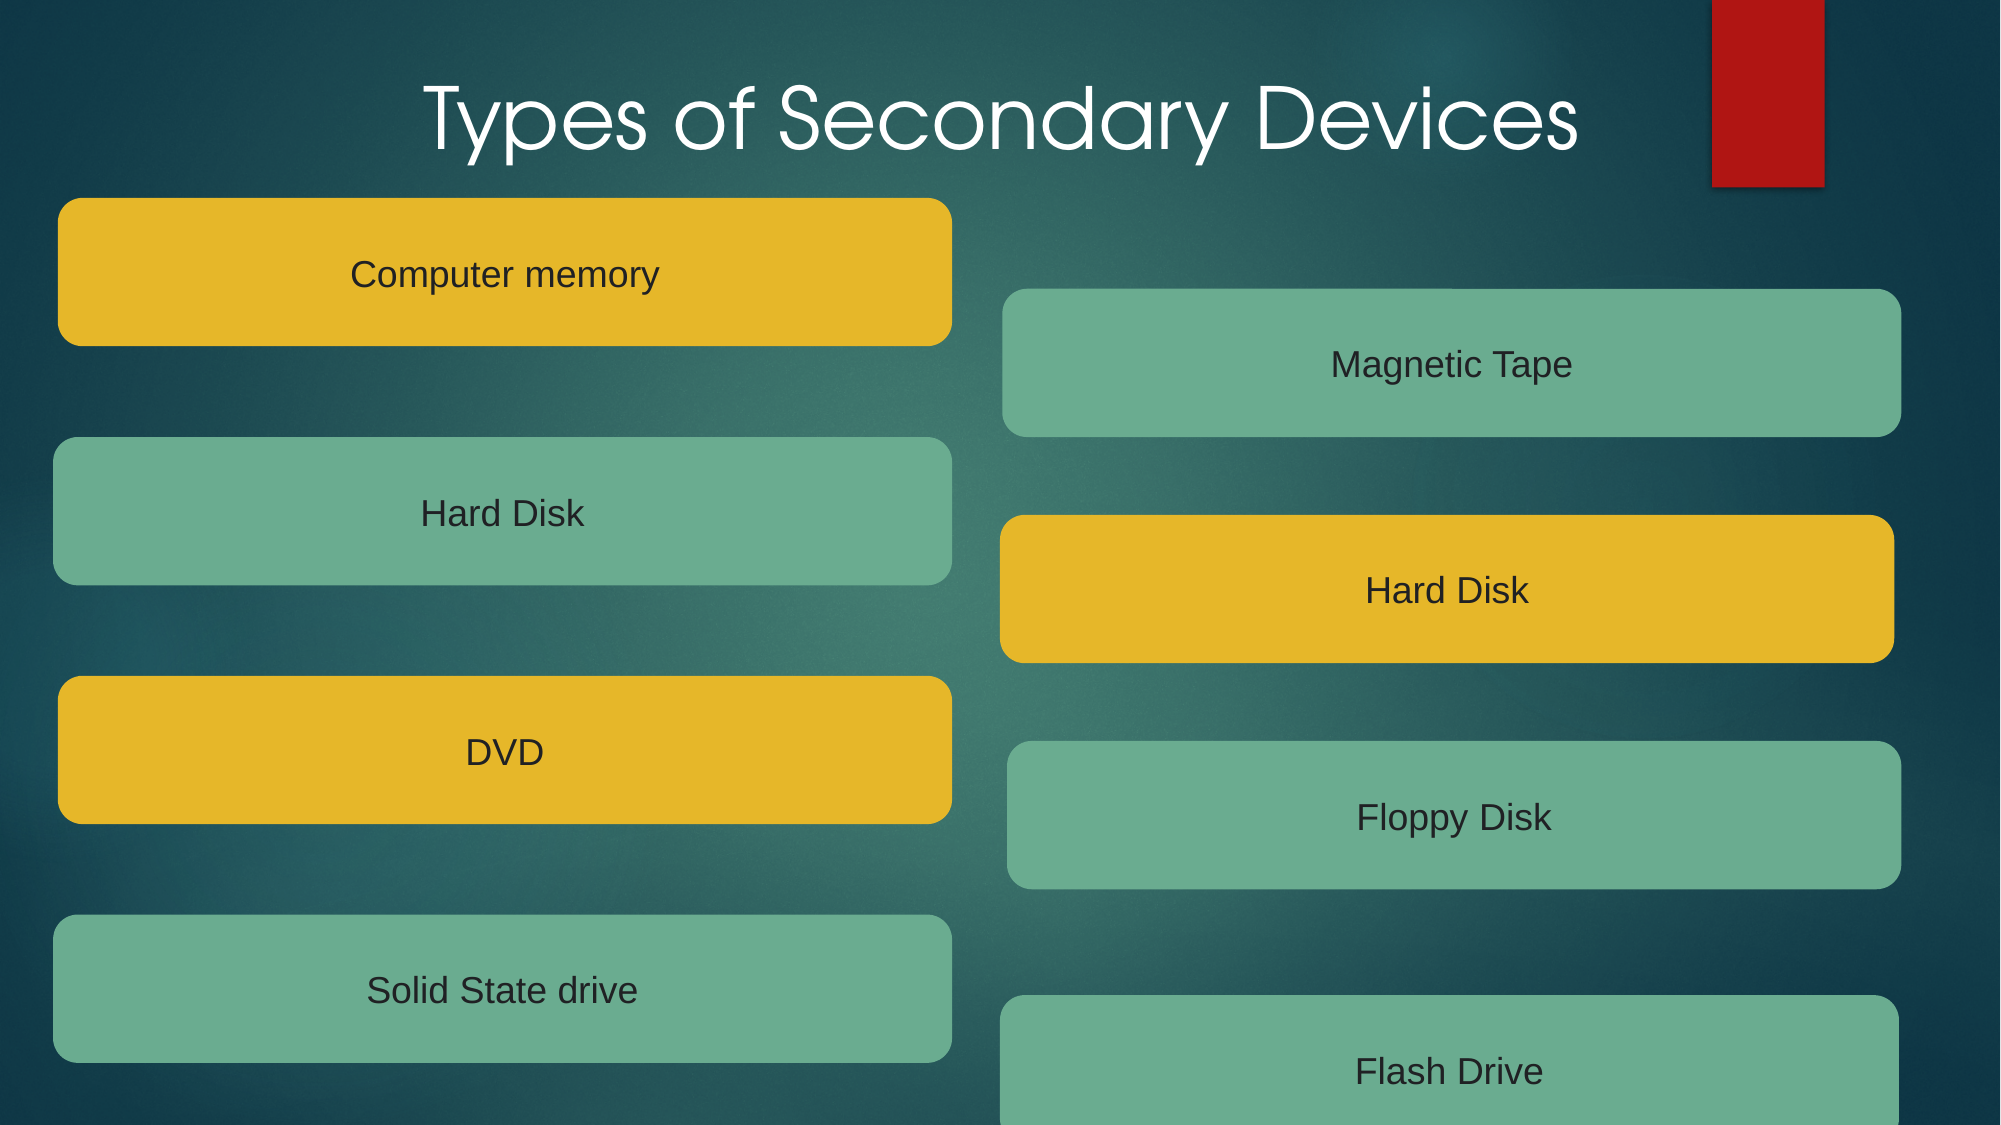

Types of Secondary Devices

Computer memory

Magnetic Tape

Hard Disk

Hard Disk
DVD

Floppy Disk

Solid State drive

Flash Drive